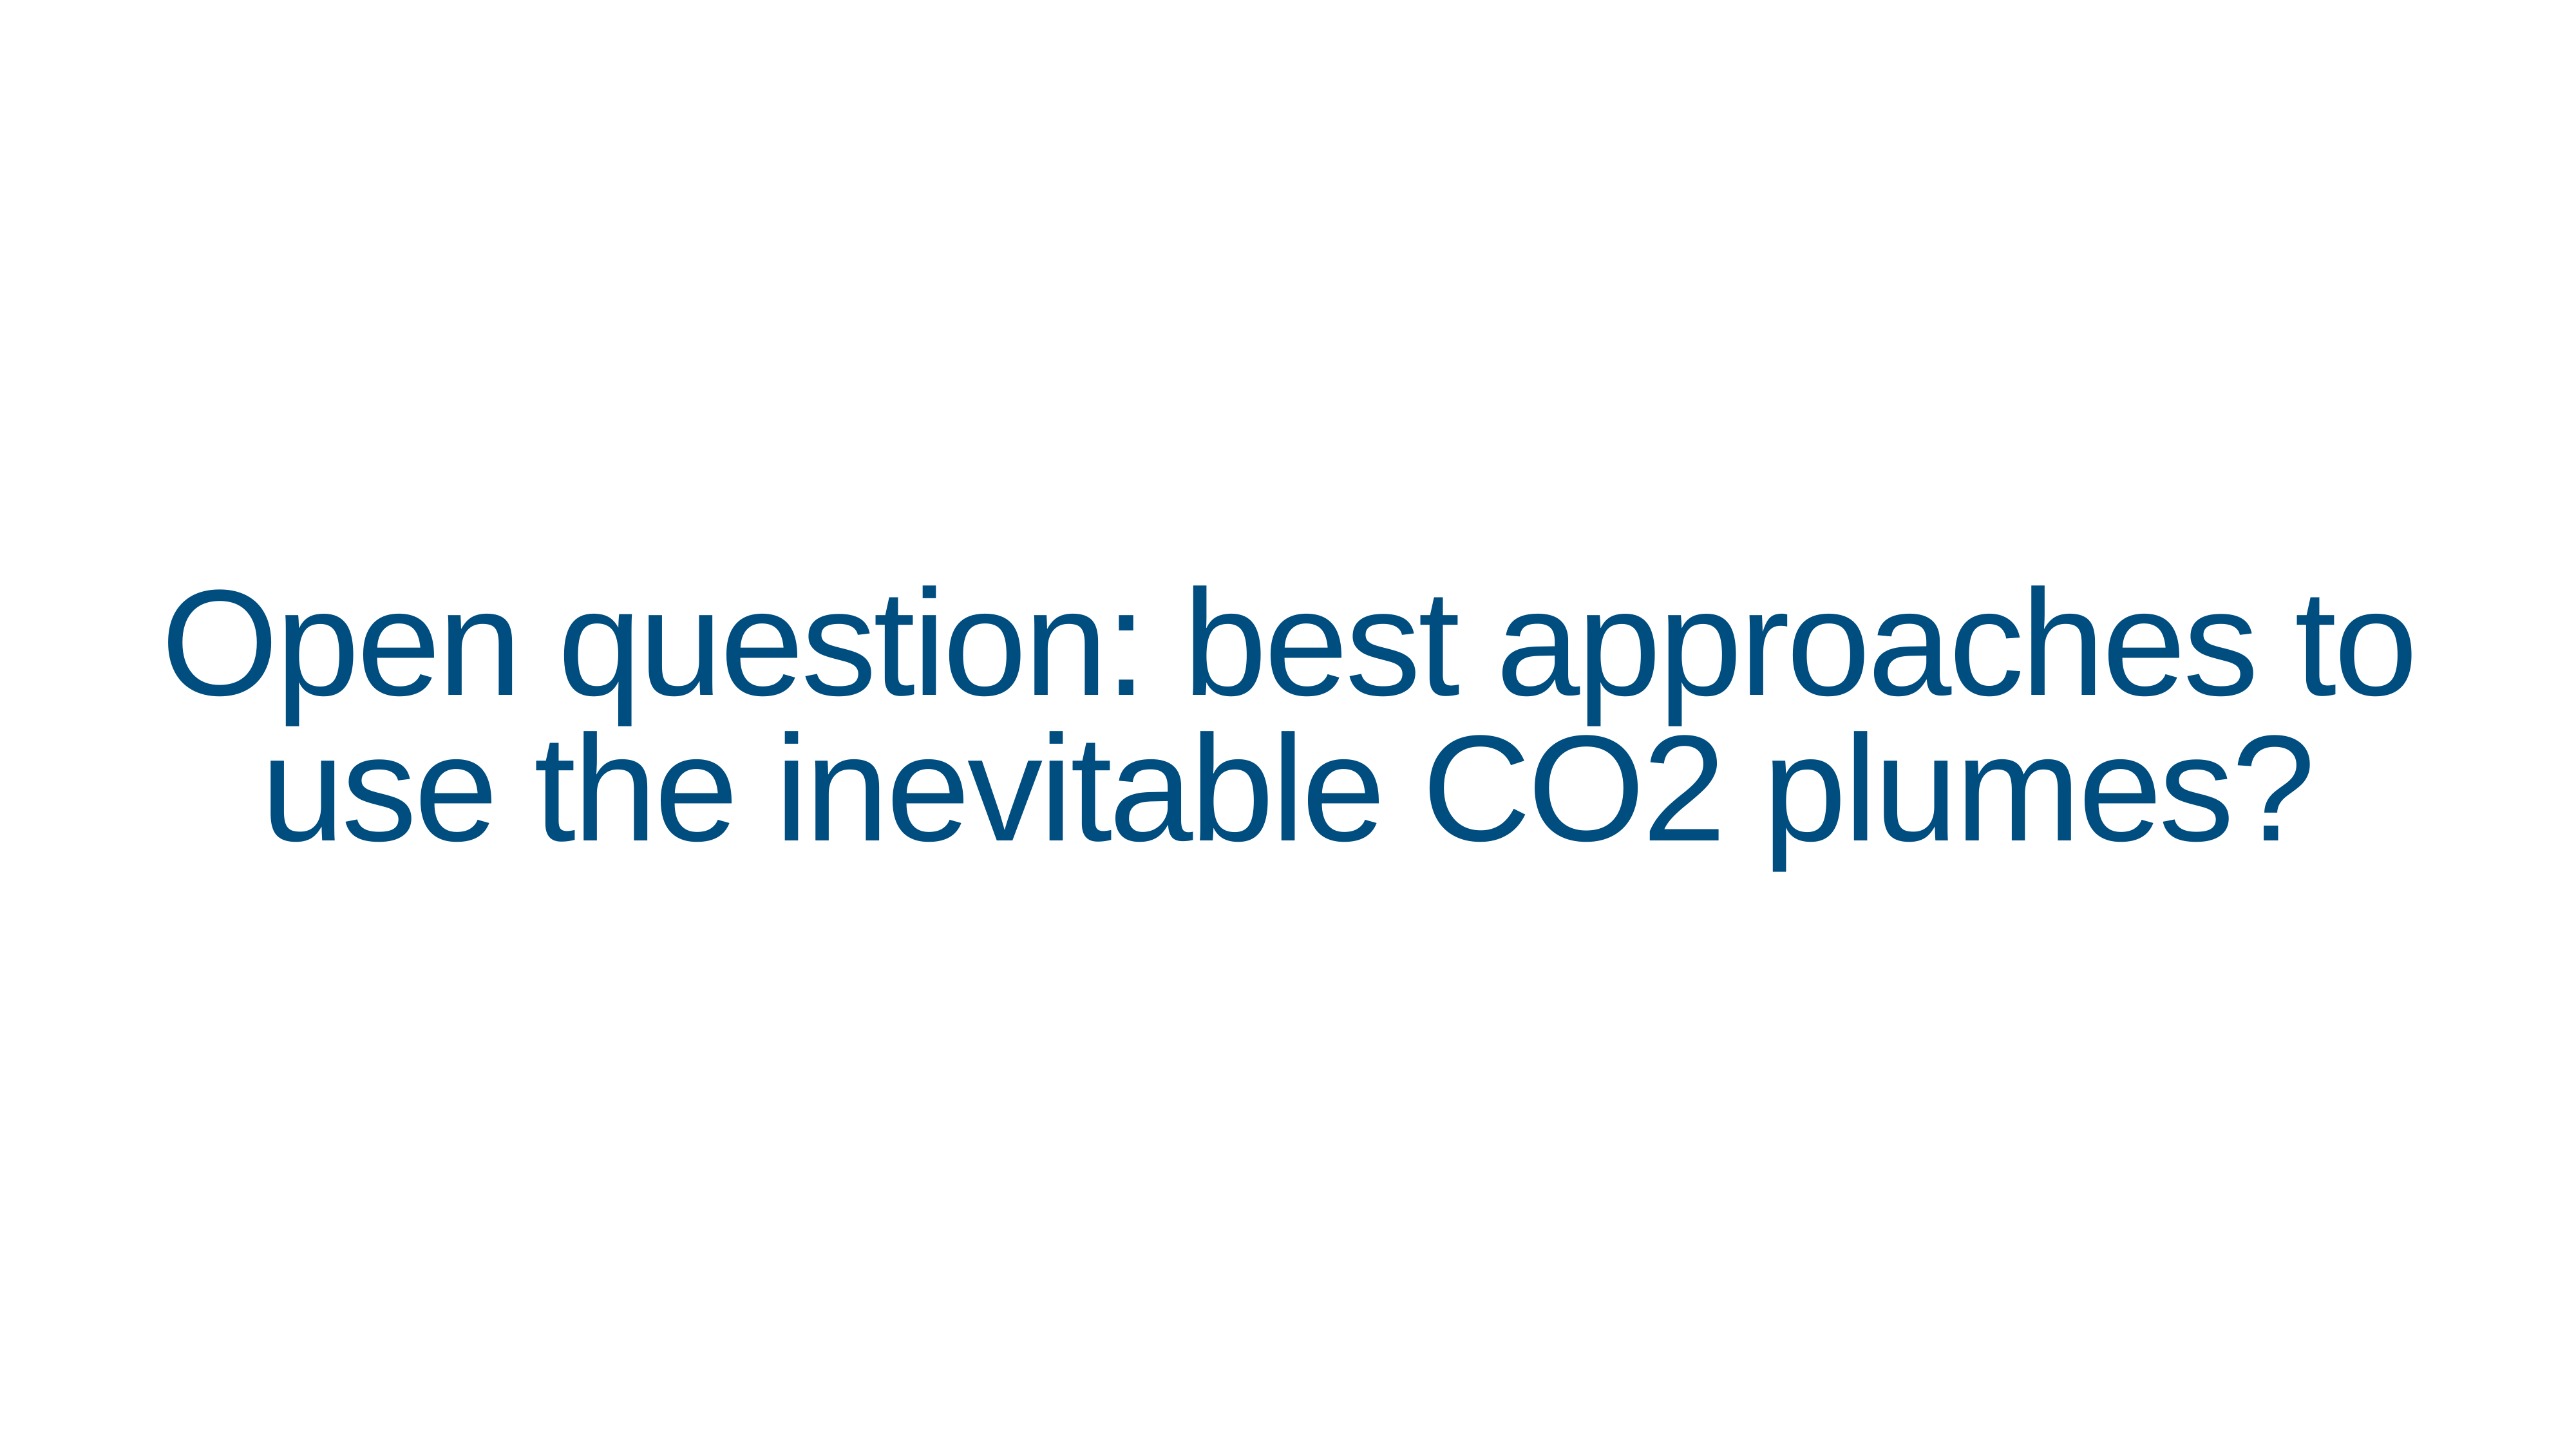

Open question: best approaches to use the inevitable CO2 plumes?